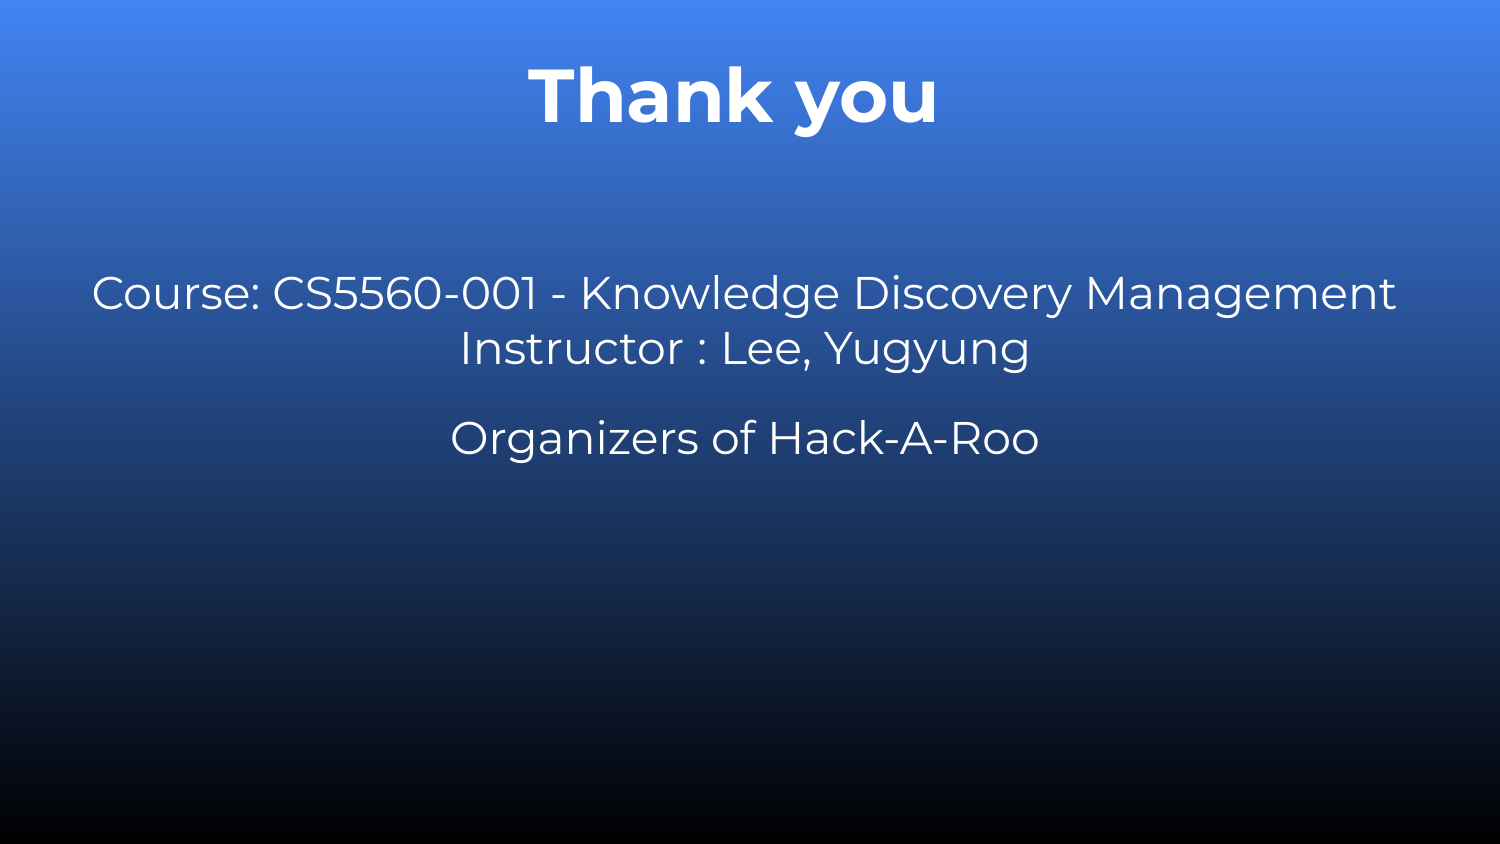

Thank you
Course: CS5560-001 - Knowledge Discovery Management
Instructor : Lee, Yugyung

Organizers of Hack-A-Roo